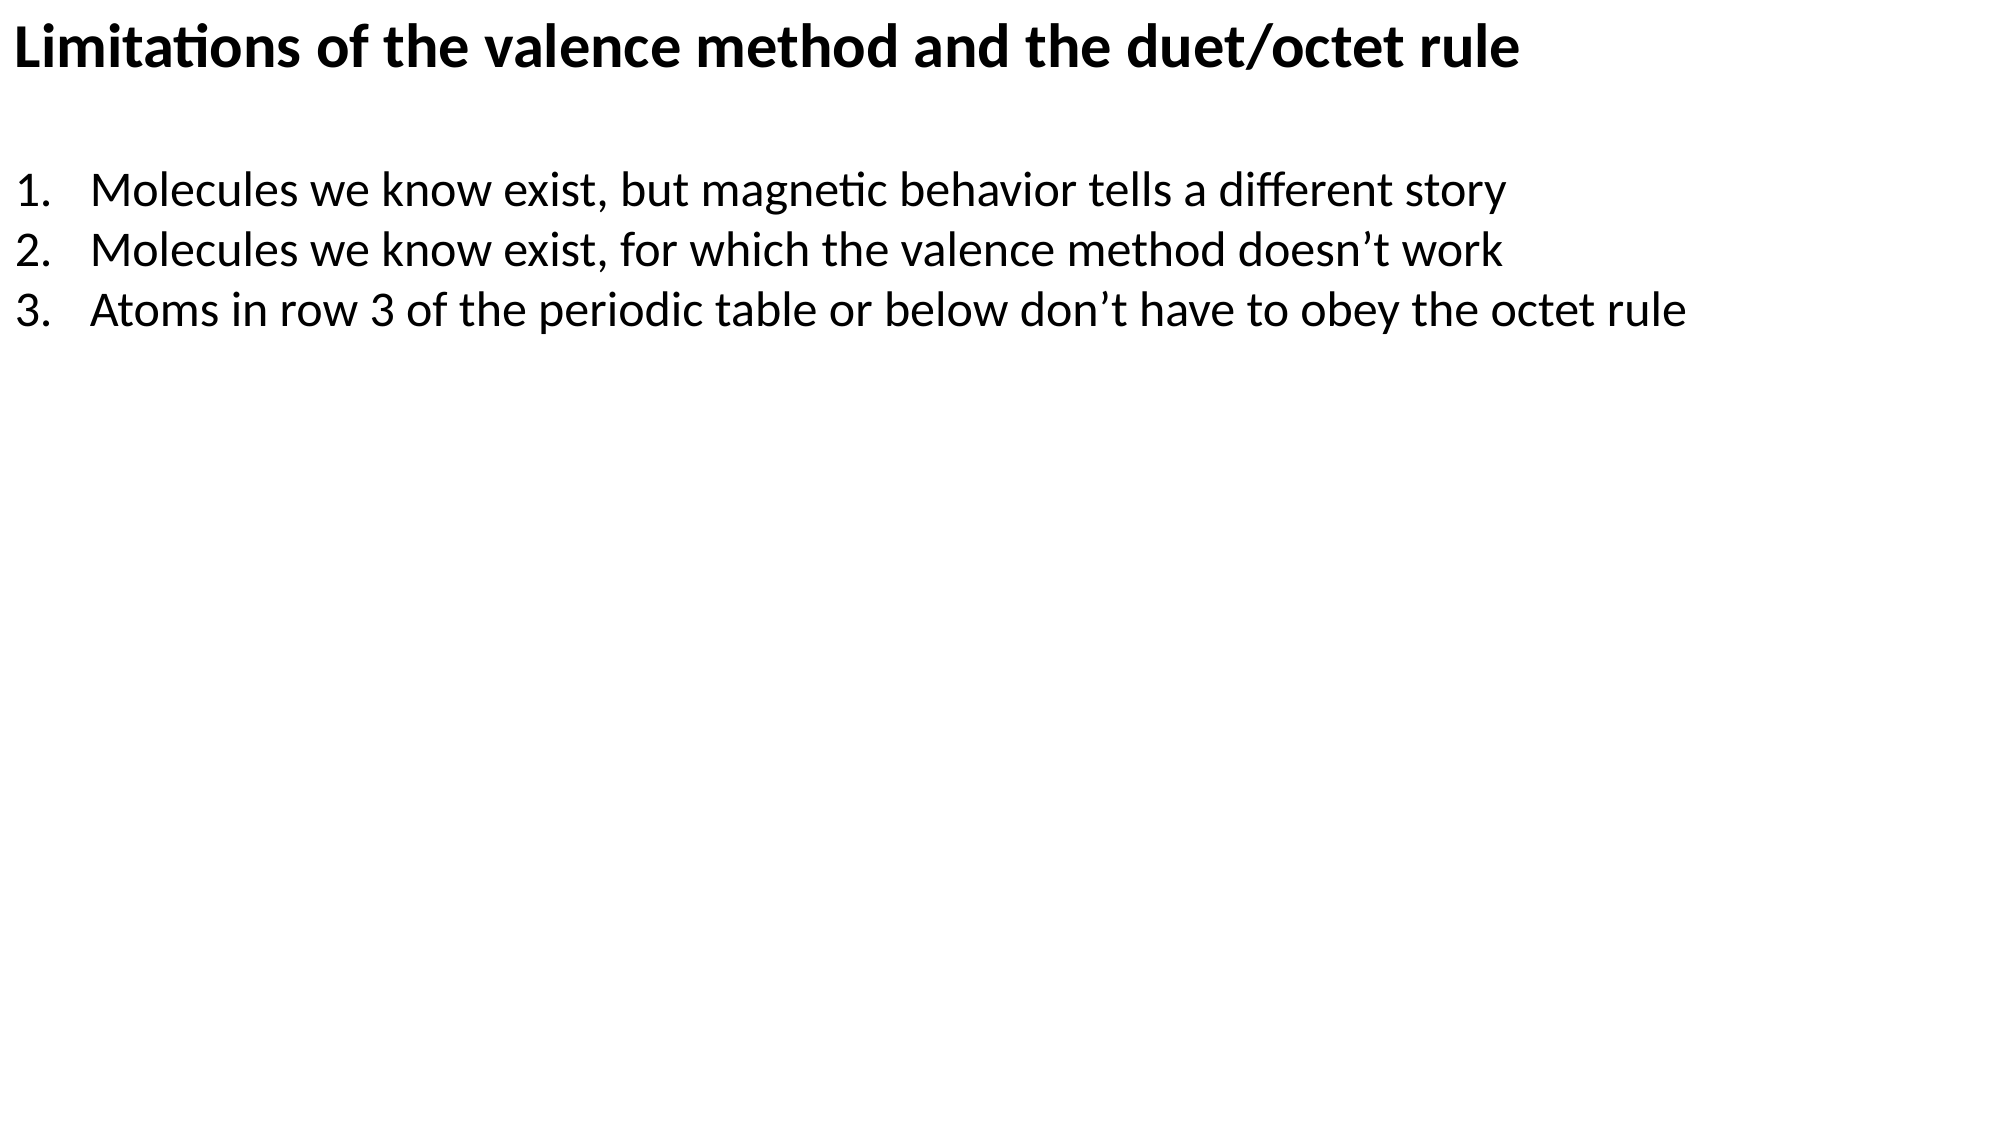

Limitations of the valence method and the duet/octet rule

Molecules we know exist, but magnetic behavior tells a different story
Molecules we know exist, for which the valence method doesn’t work
Atoms in row 3 of the periodic table or below don’t have to obey the octet rule